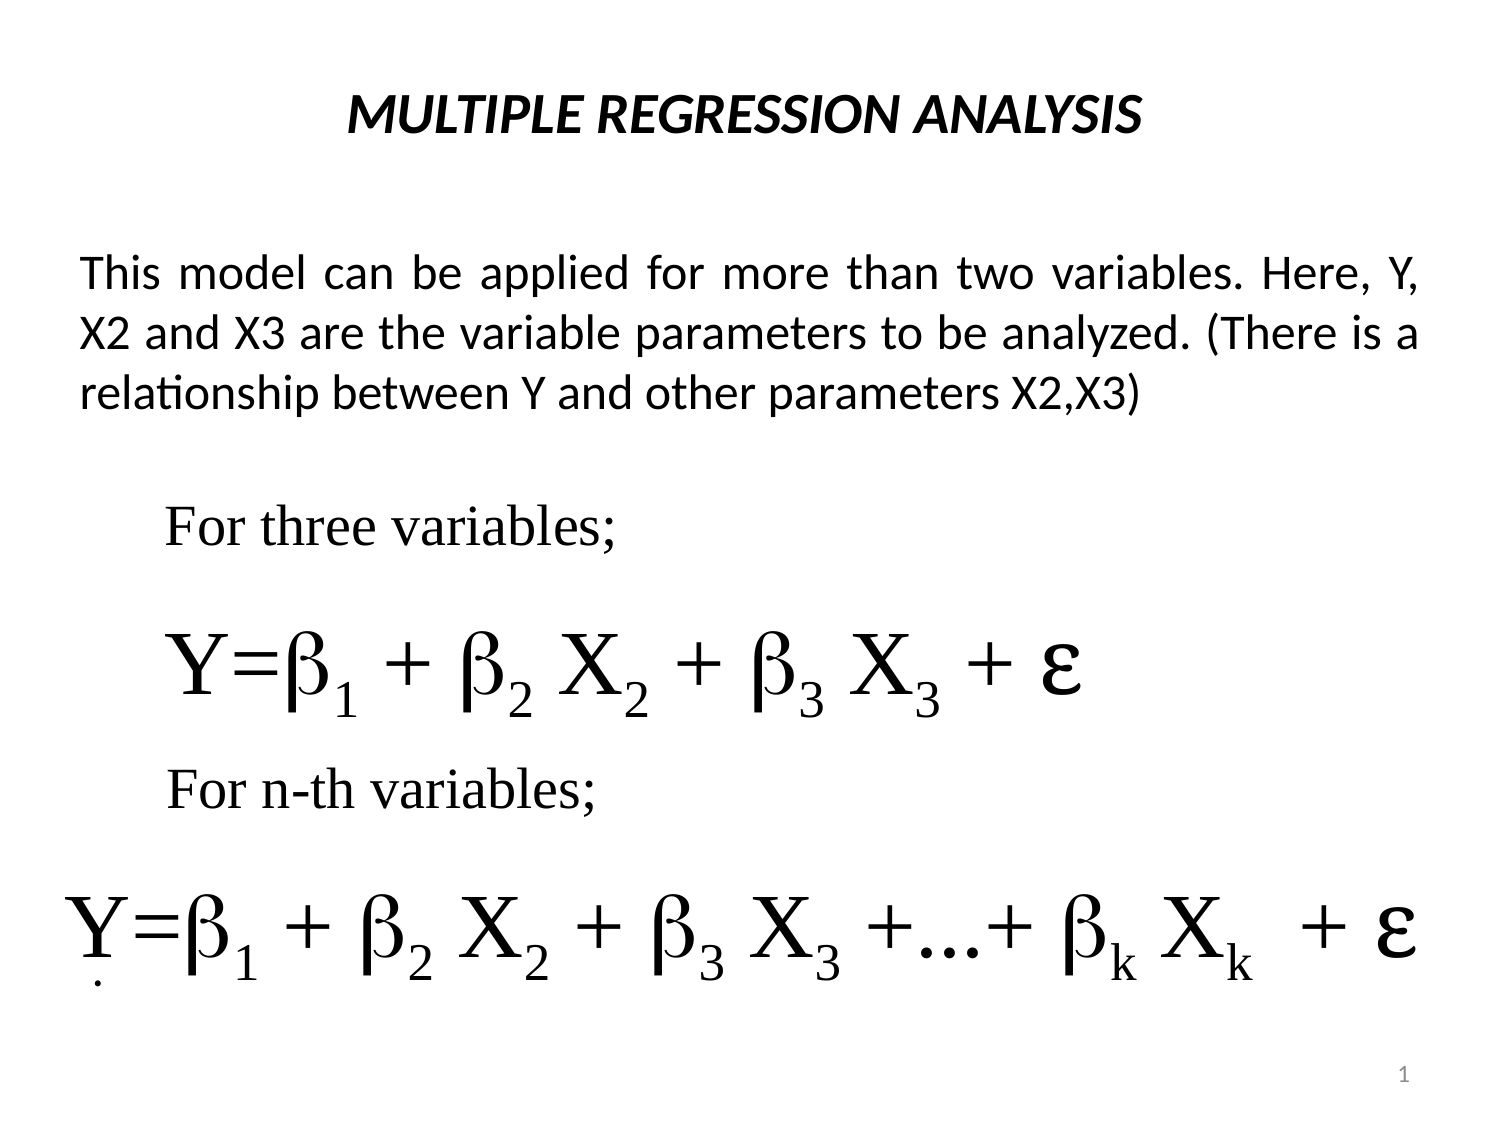

# MULTIPLE REGRESSION ANALYSIS
This model can be applied for more than two variables. Here, Y, X2 and X3 are the variable parameters to be analyzed. (There is a relationship between Y and other parameters X2,X3)
For three variables;
Y=β1 + β2 X2 + β3 X3 + ε
       For n-th variables;
Y=β1 + β2 X2 + β3 X3 +...+ βk Xk  + ε
.
1